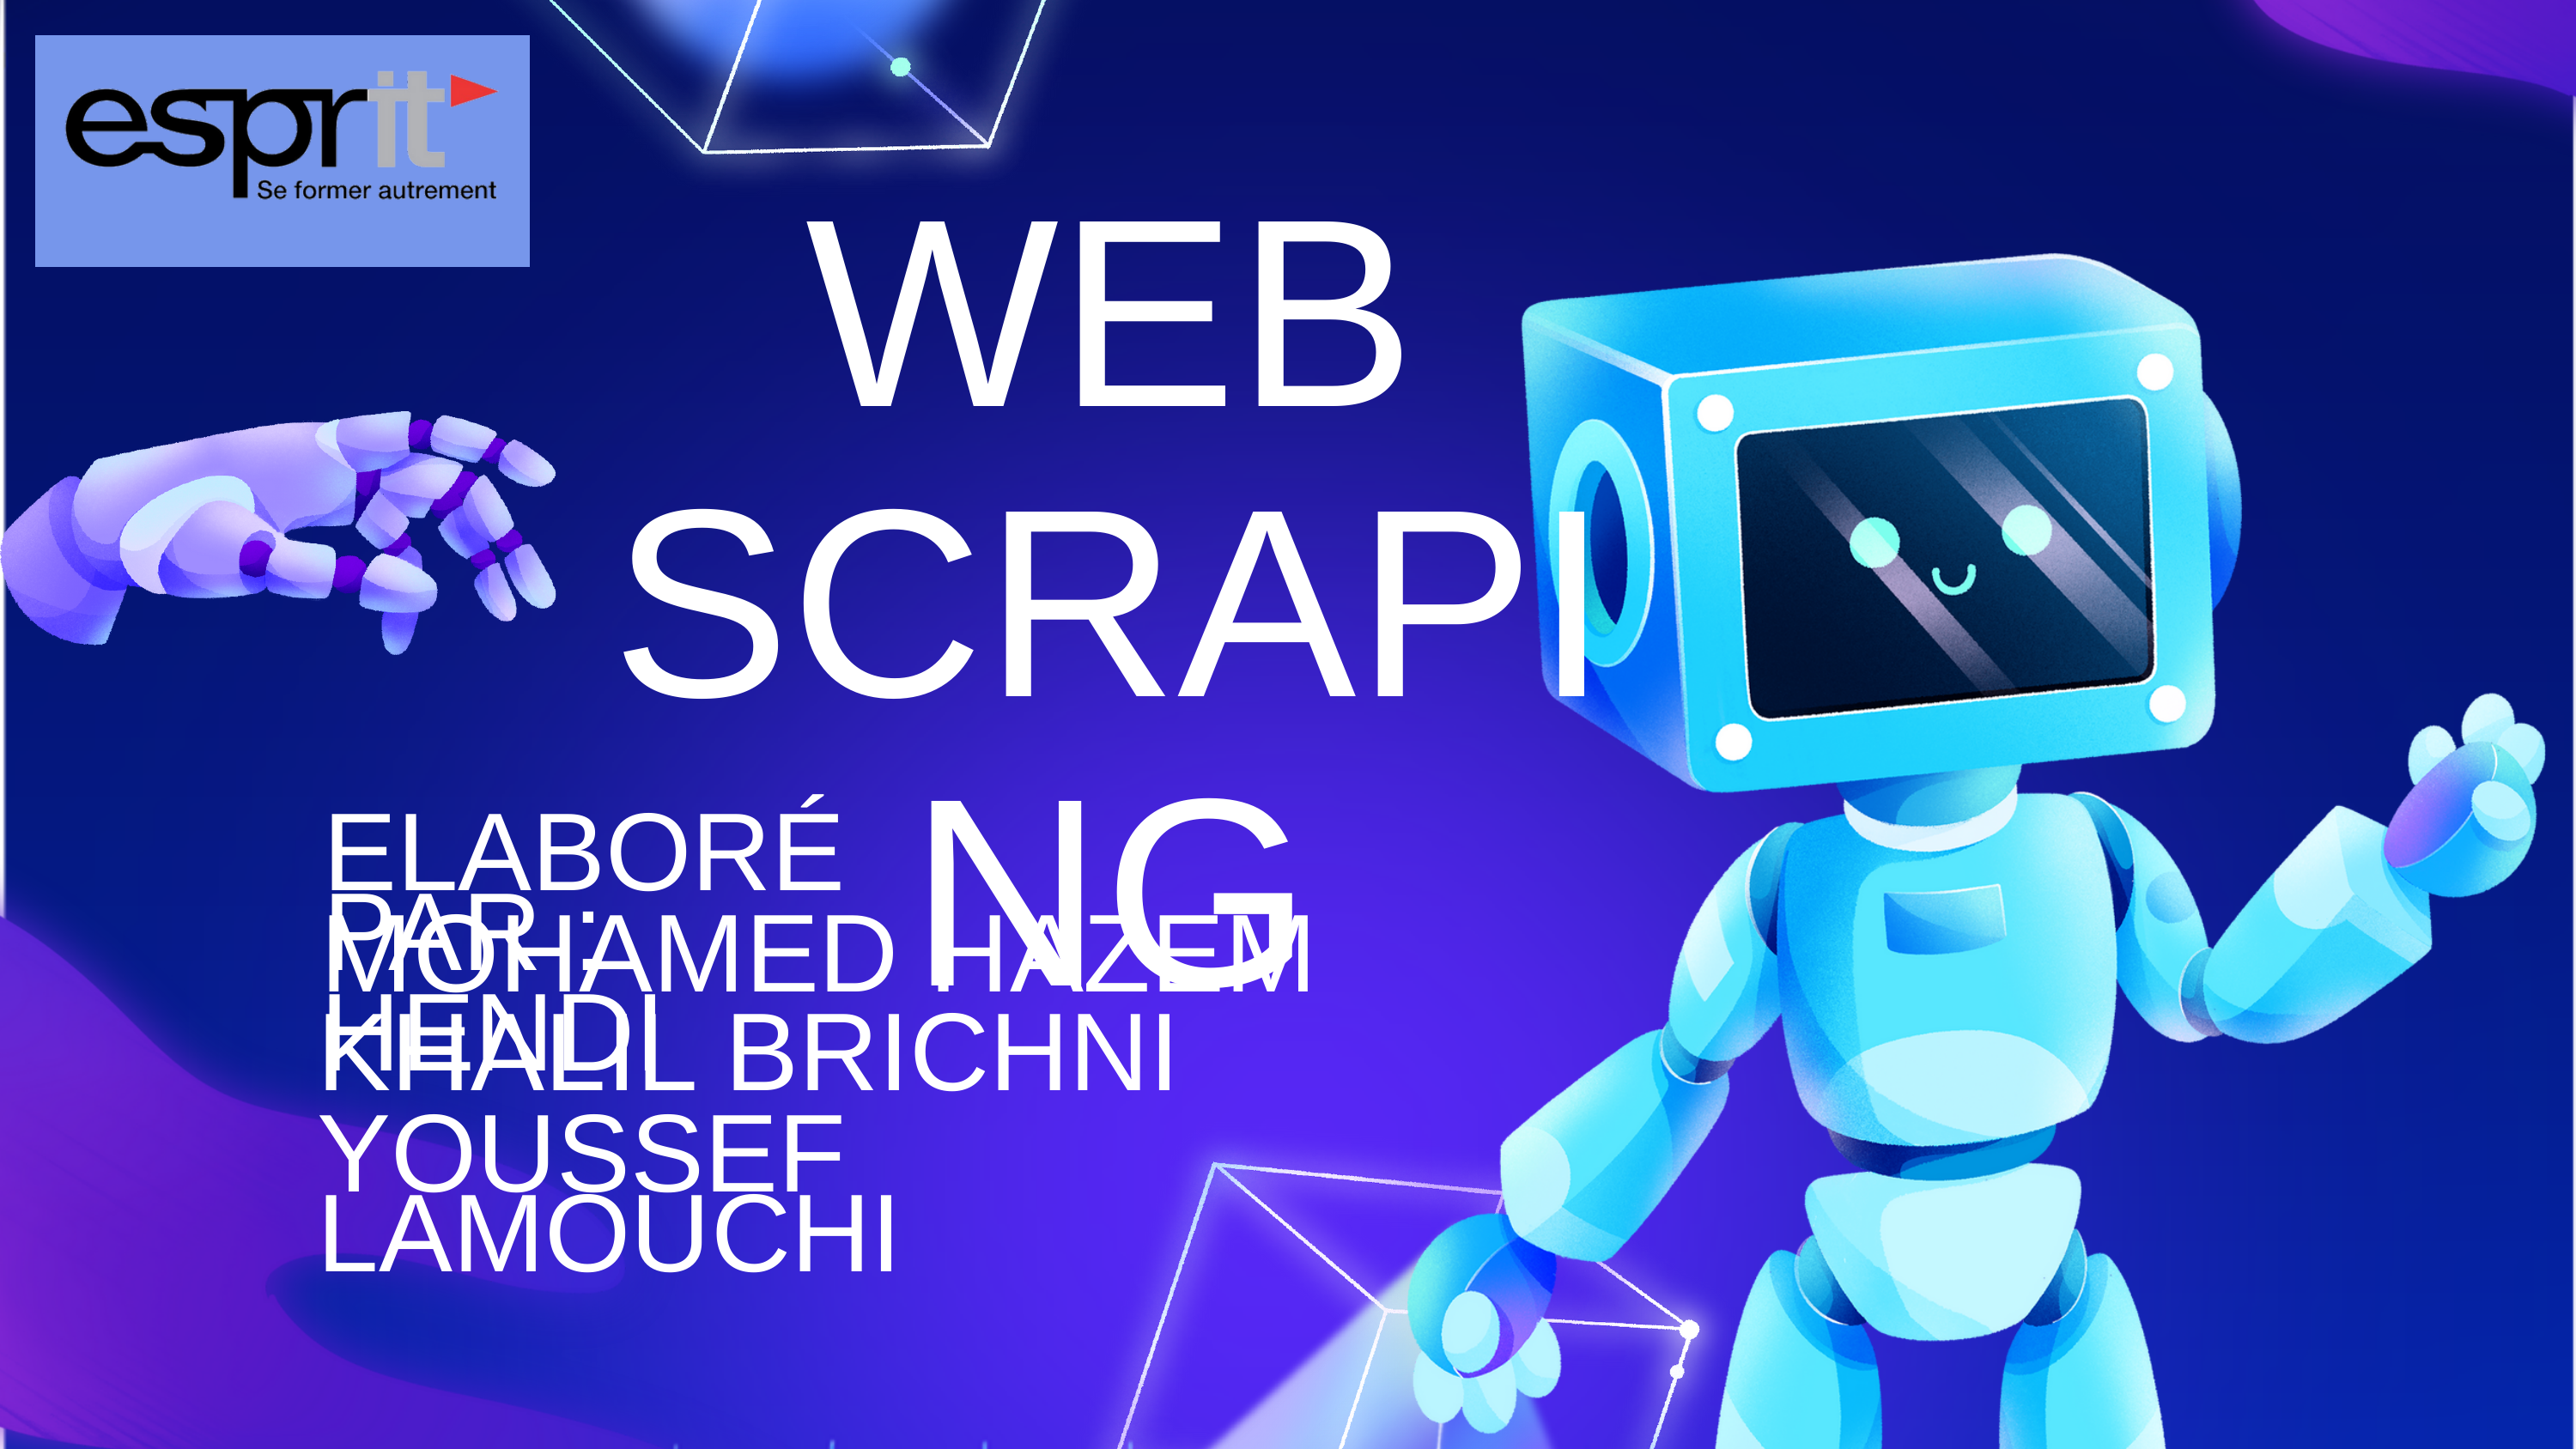

WEB SCRAPING

ELABORÉ PAR :
MOHAMED HAZEM HENDI
KHALIL BRICHNI

YOUSSEF LAMOUCHI